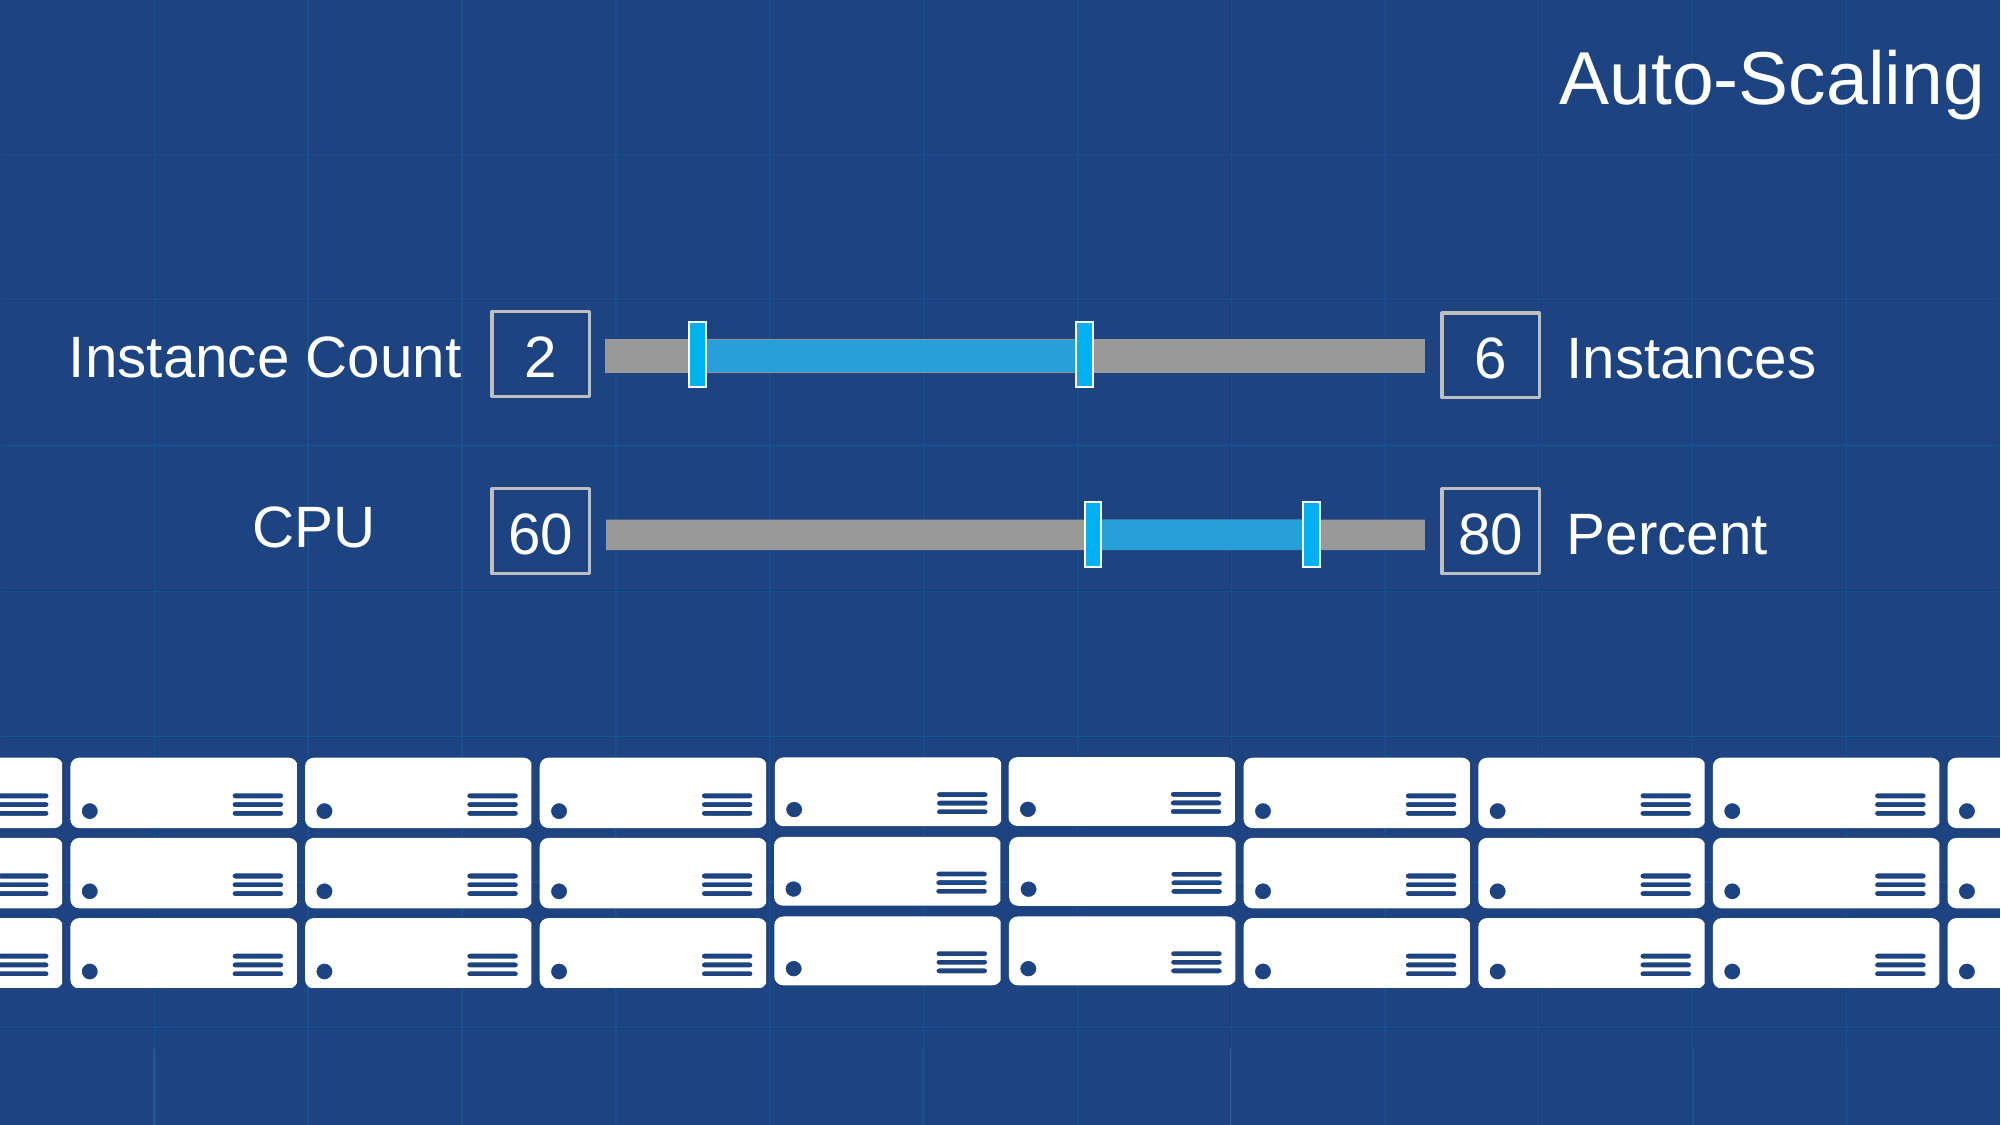

Auto-Scaling
Instance Count
2
6

Instances
CPU
60
80

Percent